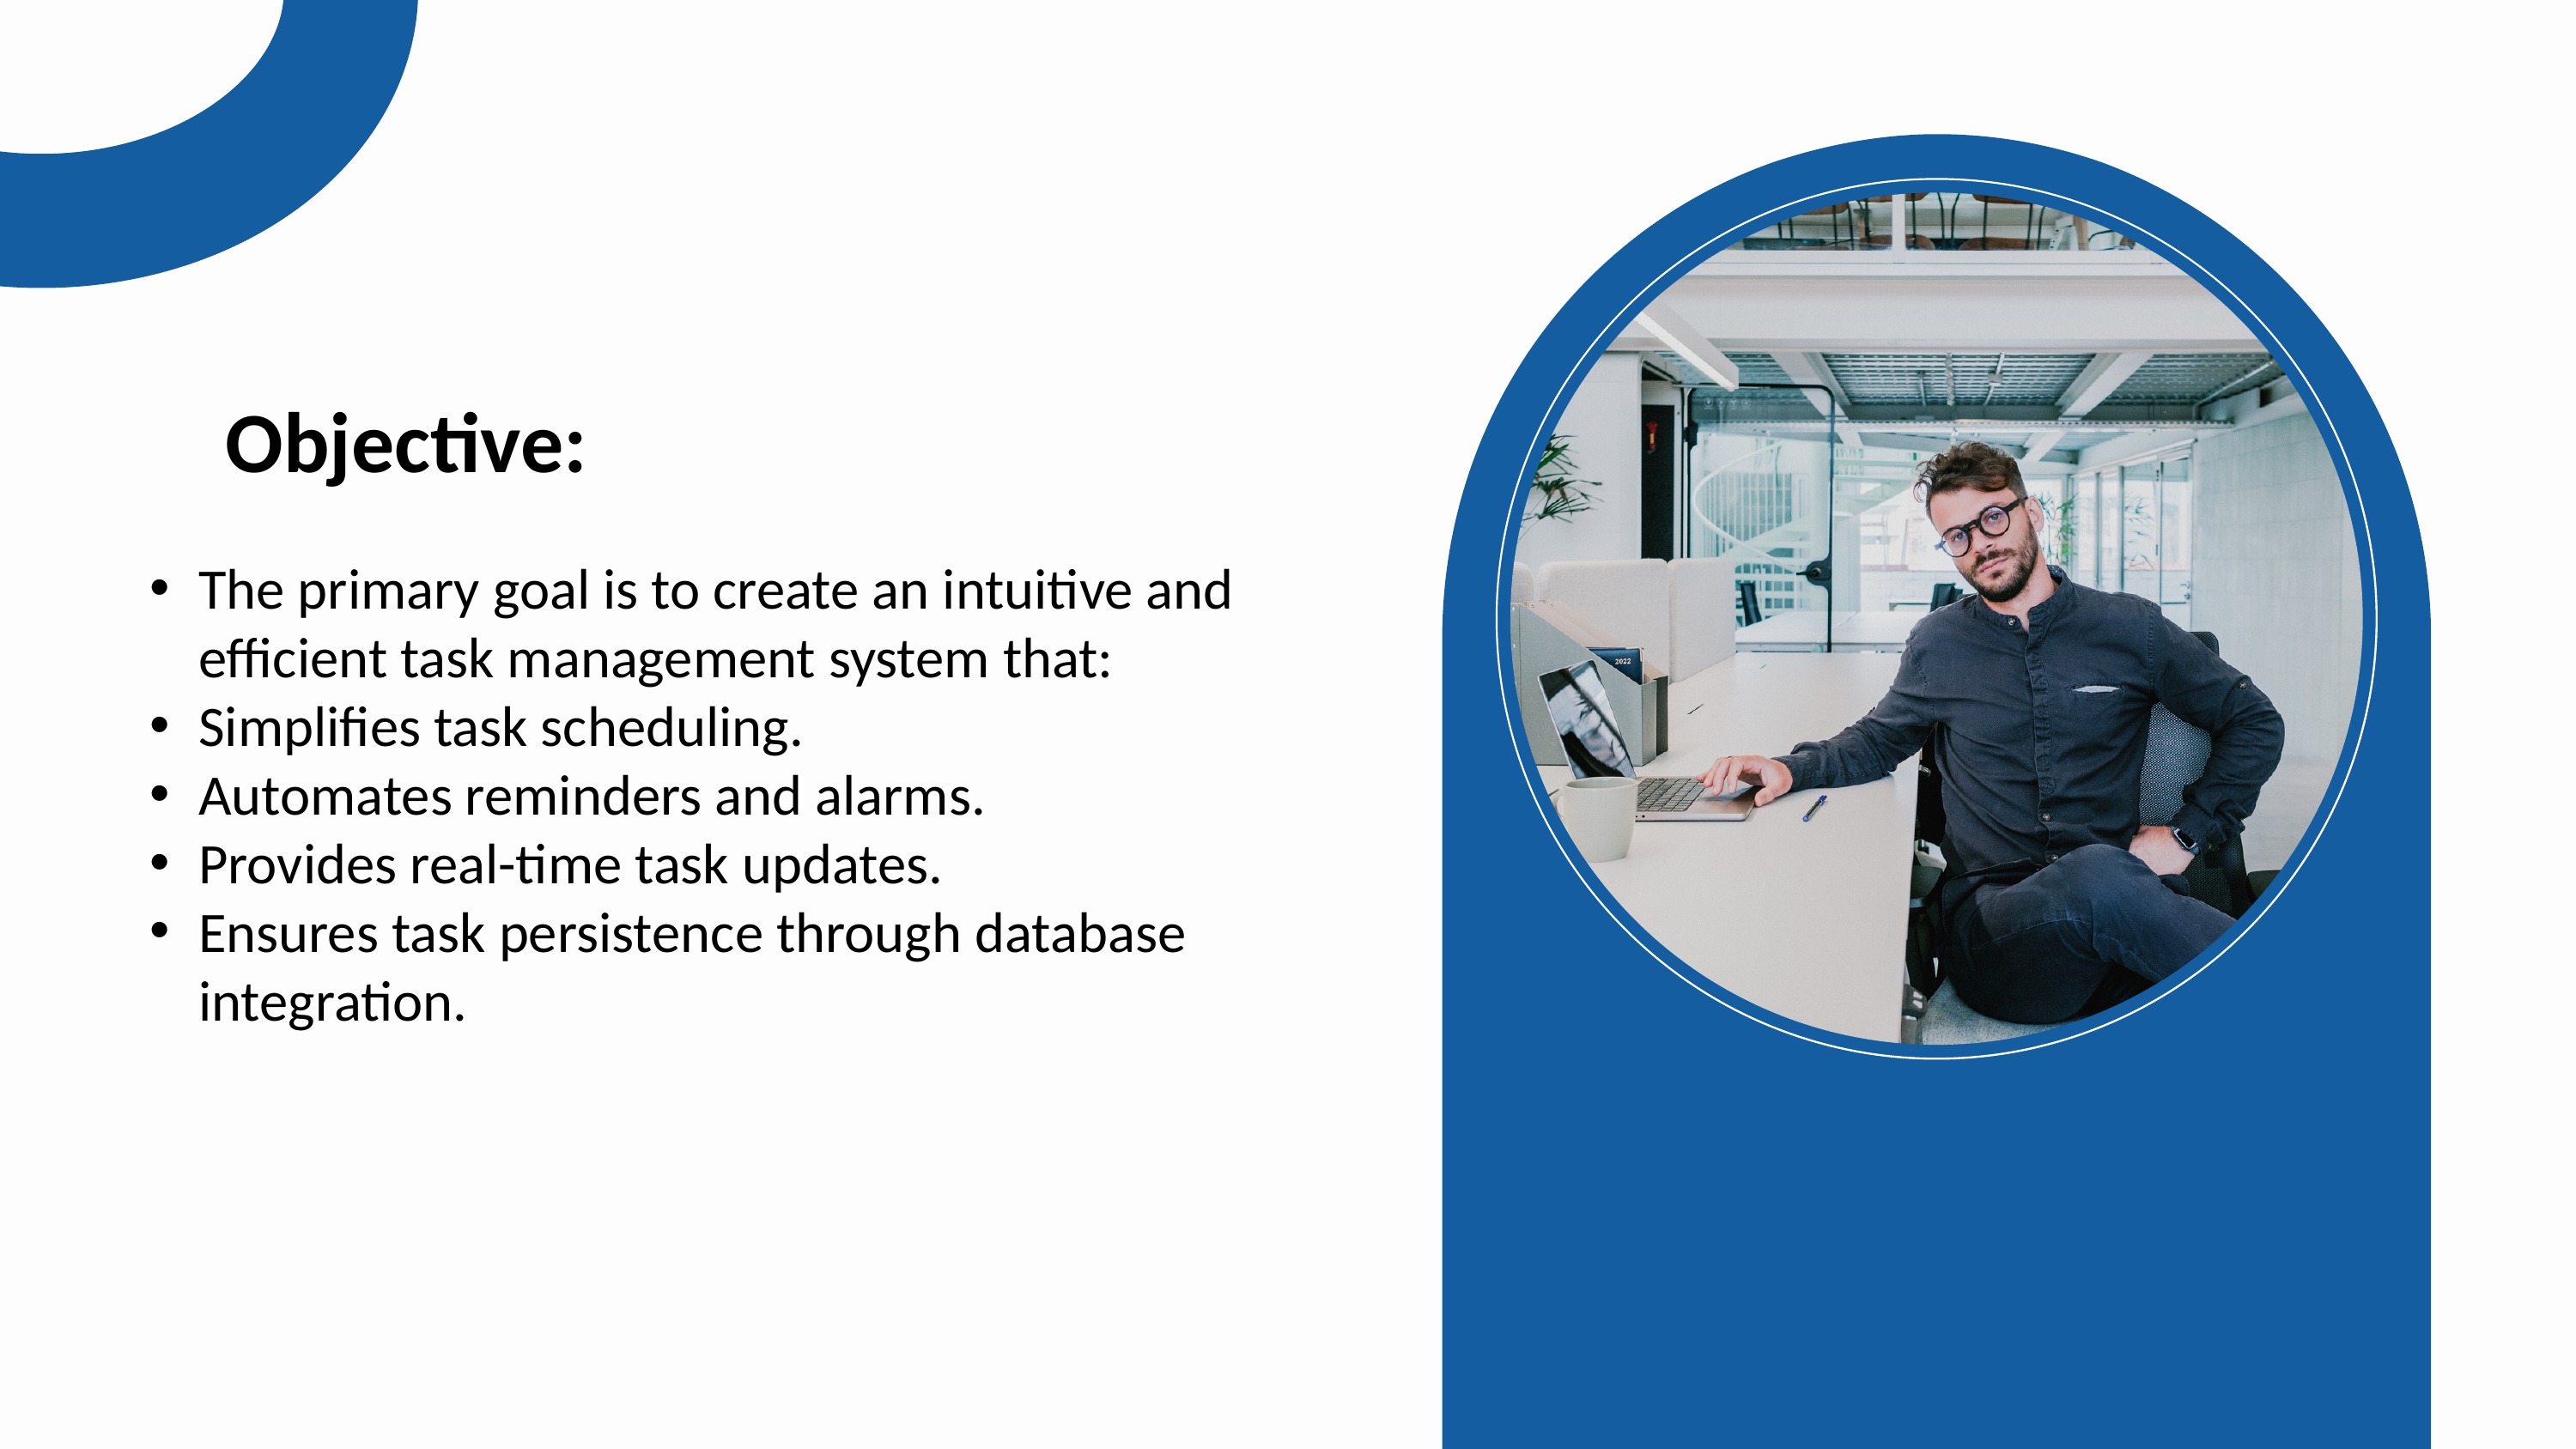

Objective:
The primary goal is to create an intuitive and efficient task management system that:
Simplifies task scheduling.
Automates reminders and alarms.
Provides real-time task updates.
Ensures task persistence through database integration.